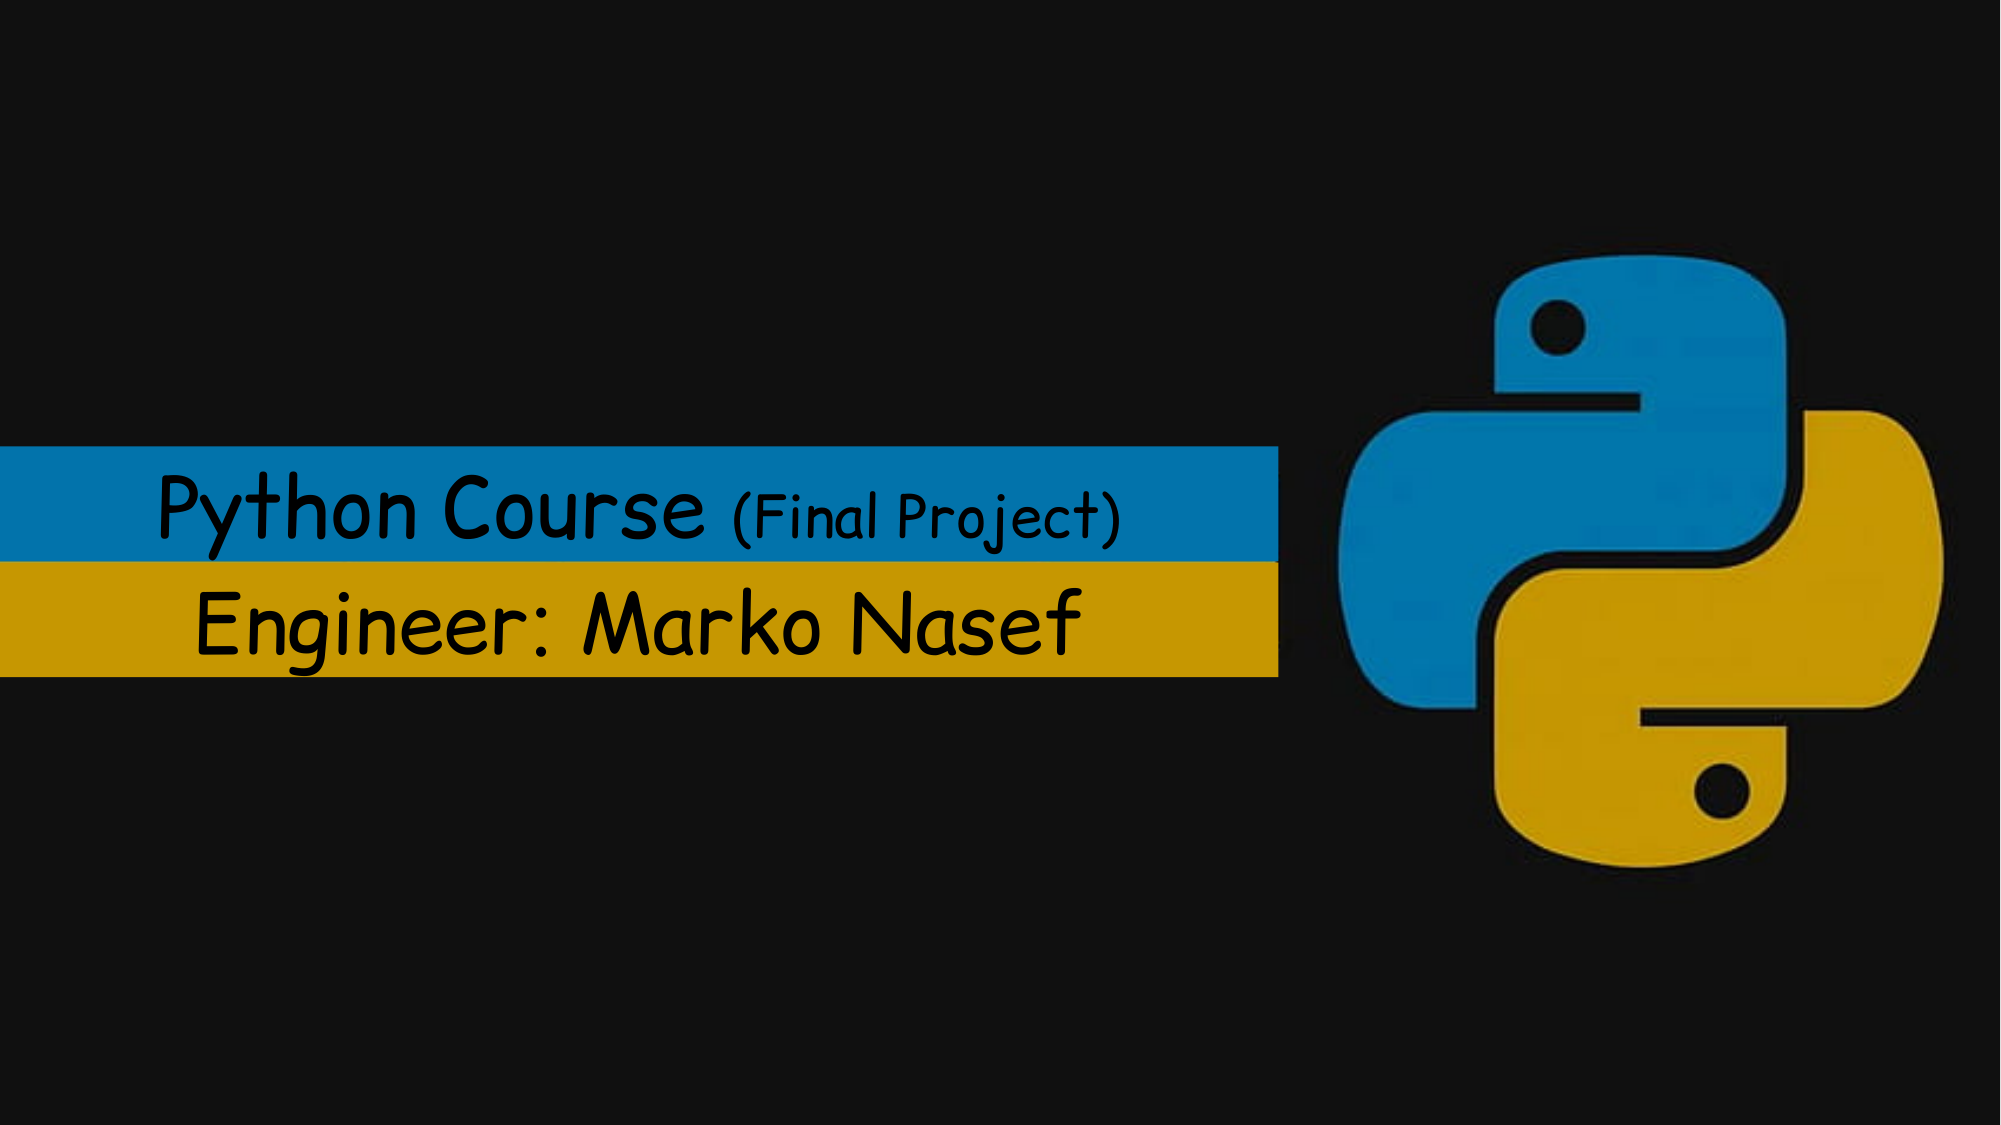

Python Course (Final Project)
Engineer: Marko Nasef